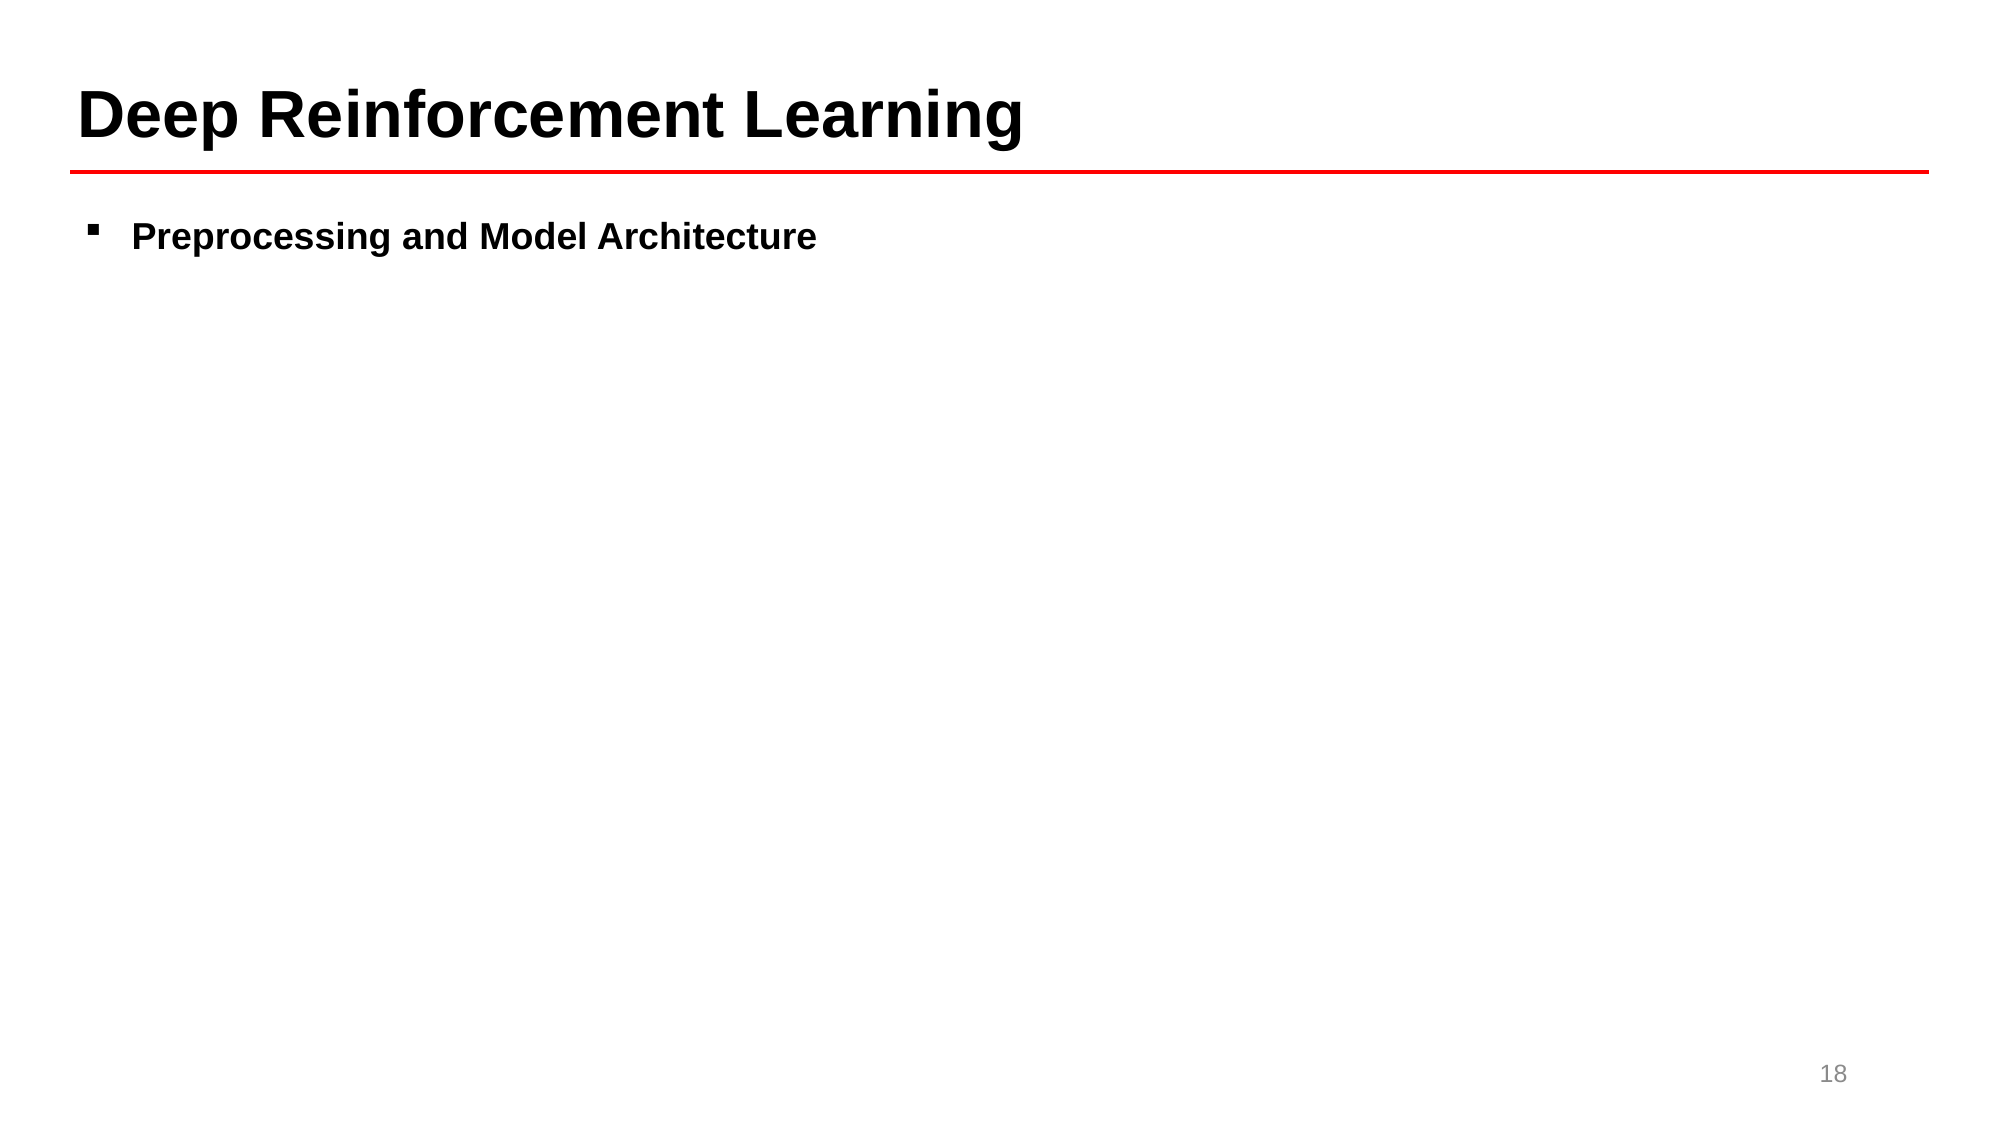

Deep Reinforcement Learning
Preprocessing and Model Architecture
18